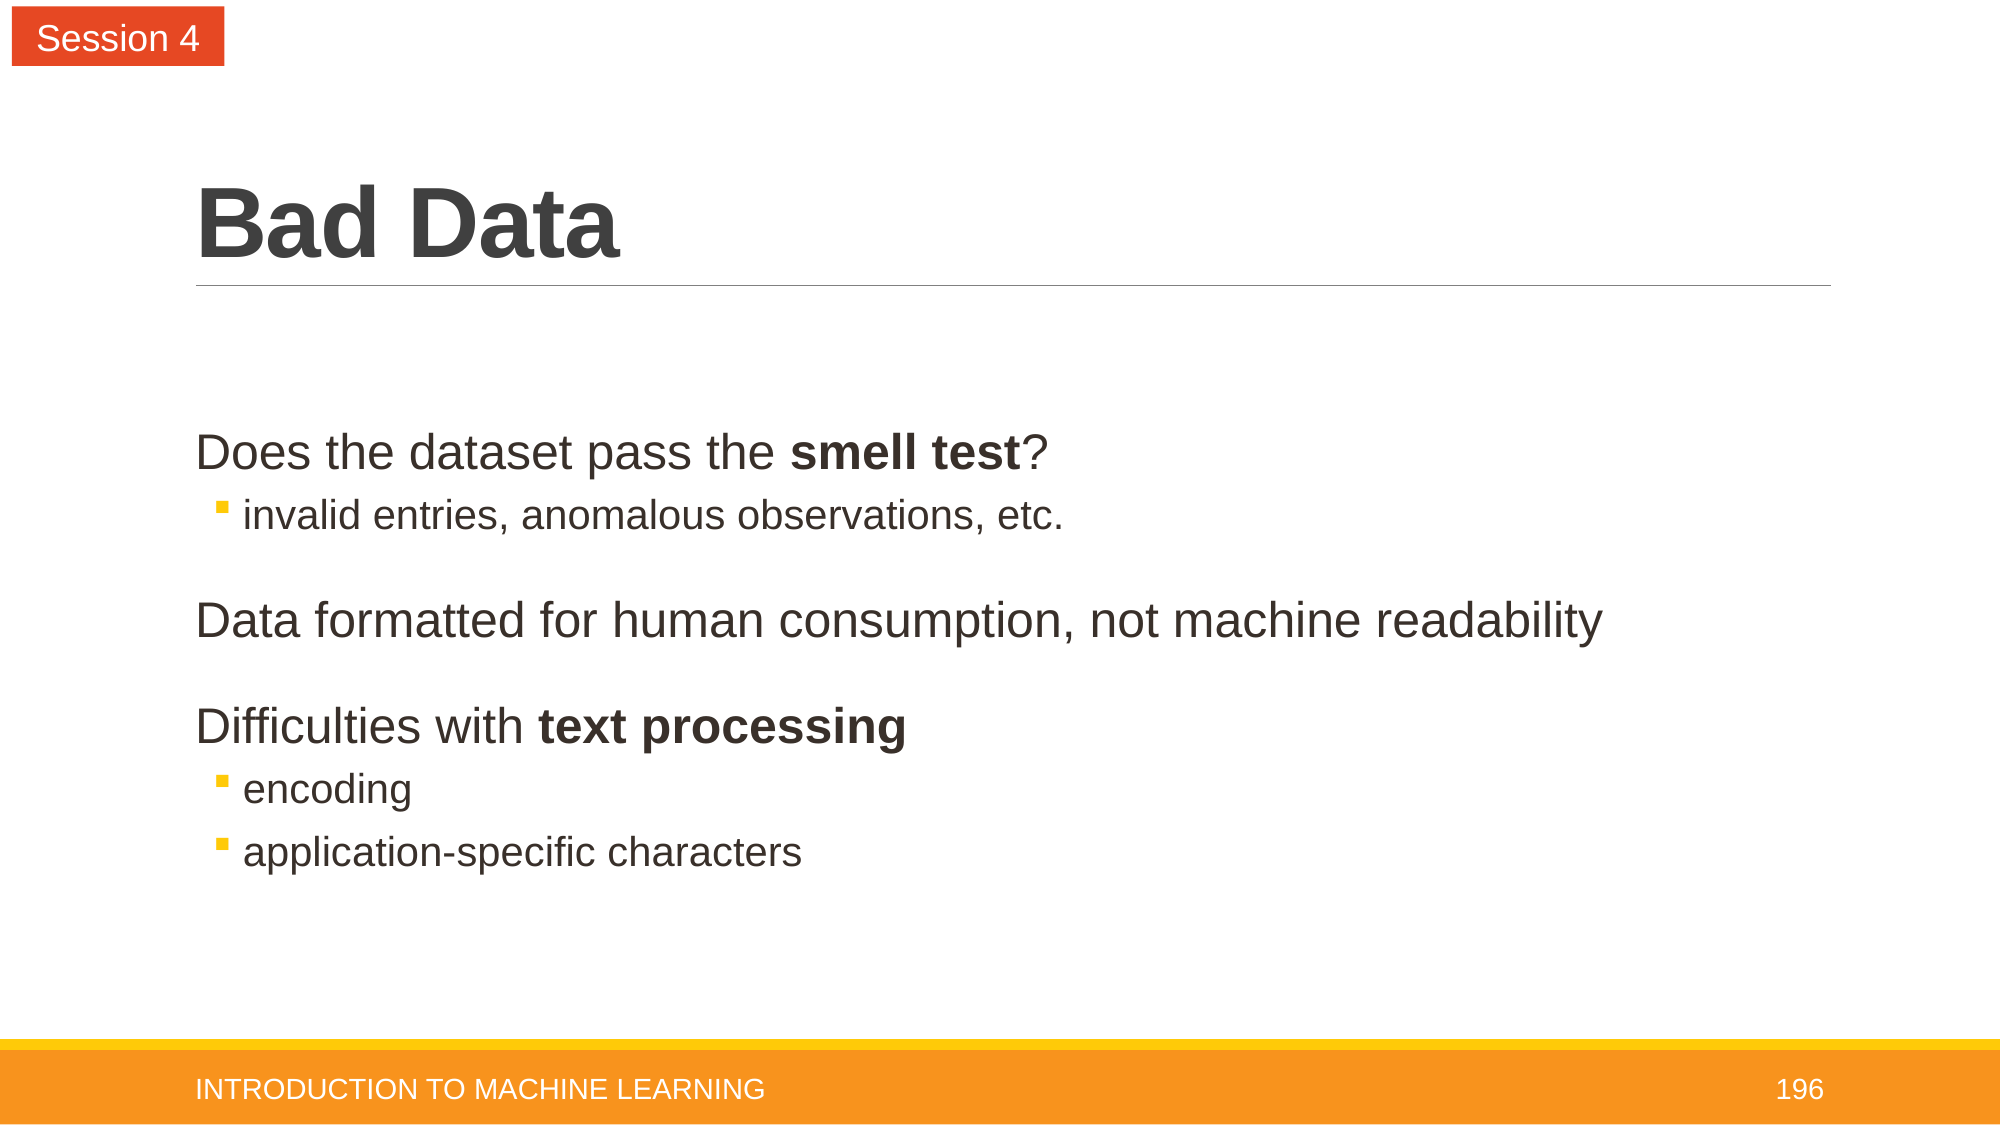

Session 4
# Bad Data
Does the dataset pass the smell test?
invalid entries, anomalous observations, etc.
Data formatted for human consumption, not machine readability
Difficulties with text processing
encoding
application-specific characters
INTRODUCTION TO MACHINE LEARNING
196